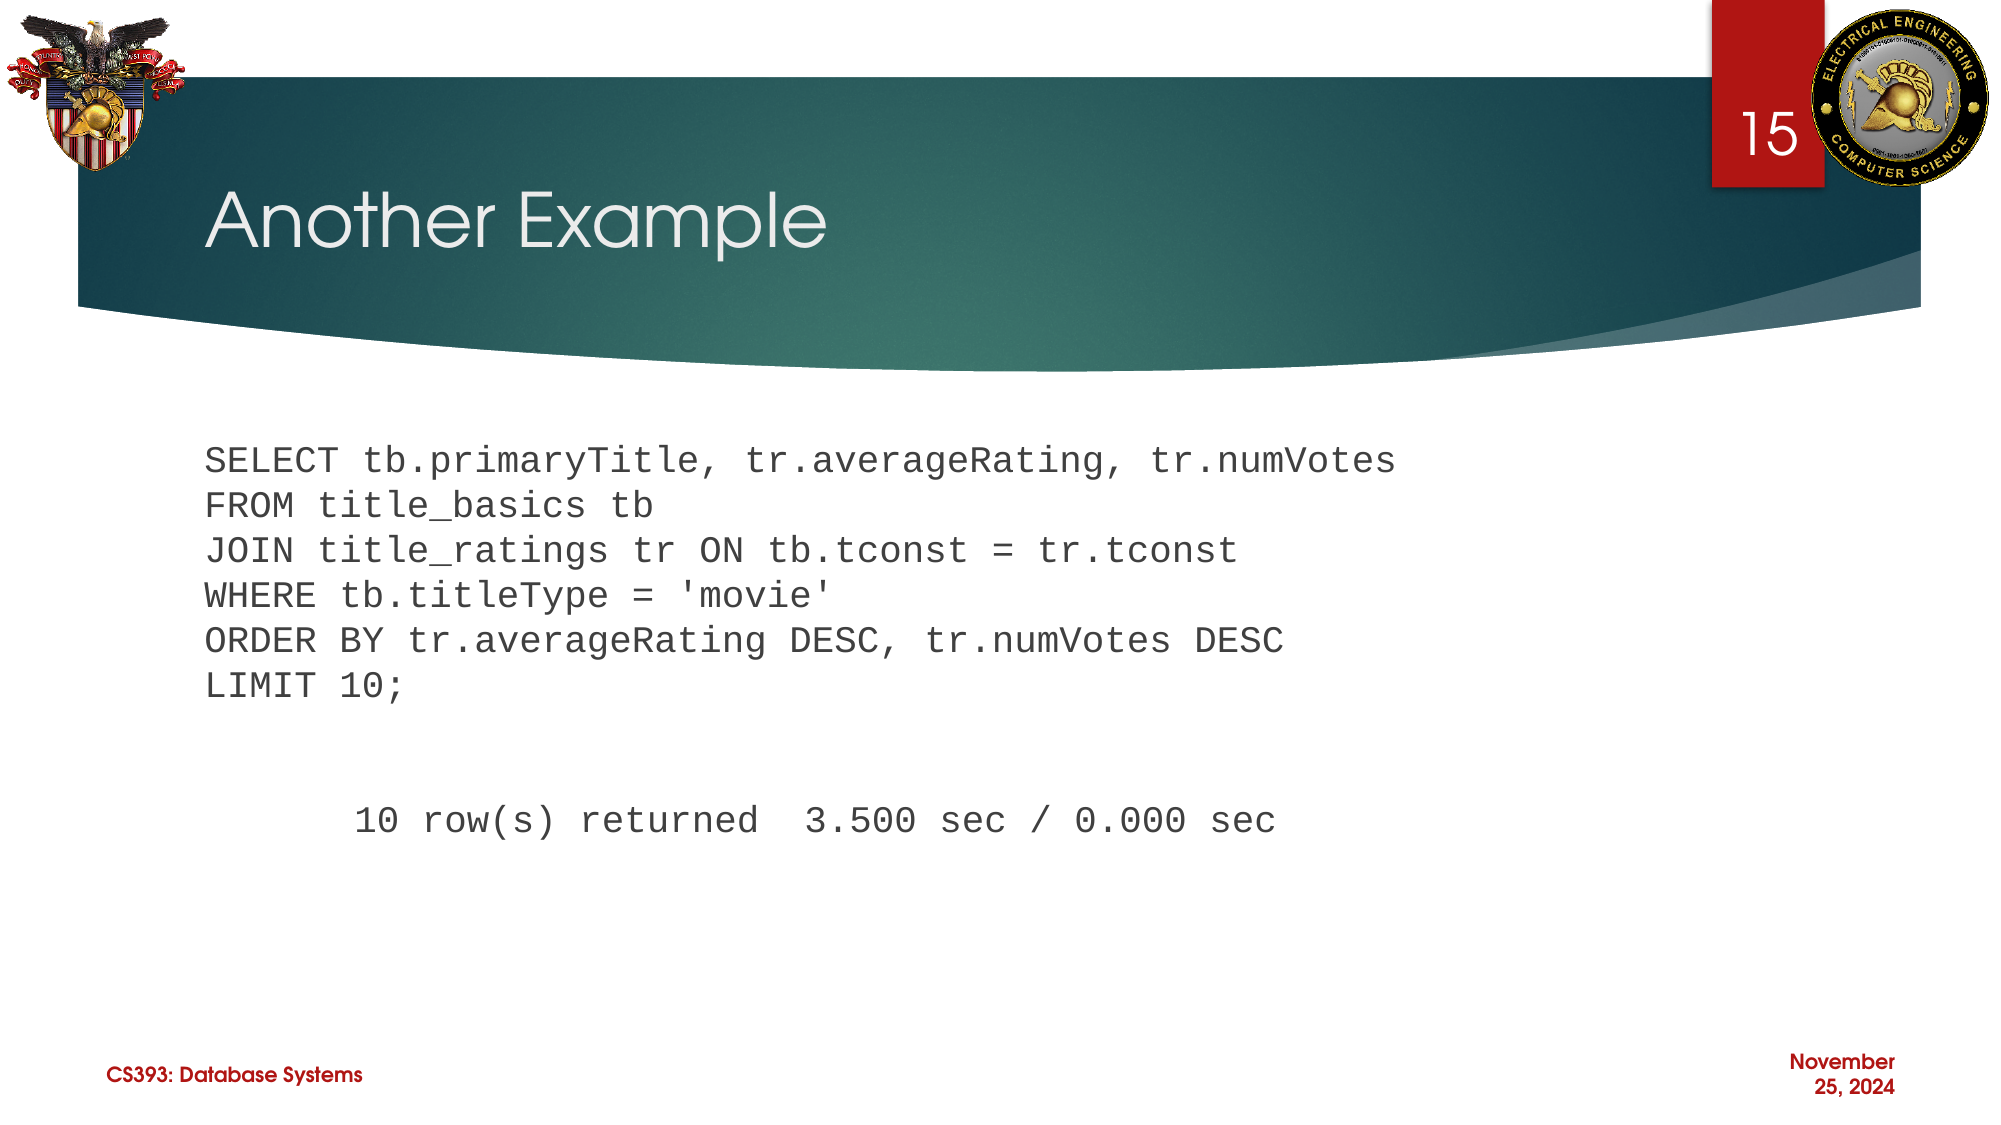

15
# Another Example
SELECT tb.primaryTitle, tr.averageRating, tr.numVotes
FROM title_basics tb
JOIN title_ratings tr ON tb.tconst = tr.tconst
WHERE tb.titleType = 'movie'
ORDER BY tr.averageRating DESC, tr.numVotes DESC
LIMIT 10;

	10 row(s) returned	3.500 sec / 0.000 sec

CS393: Database Systems
November 25, 2024